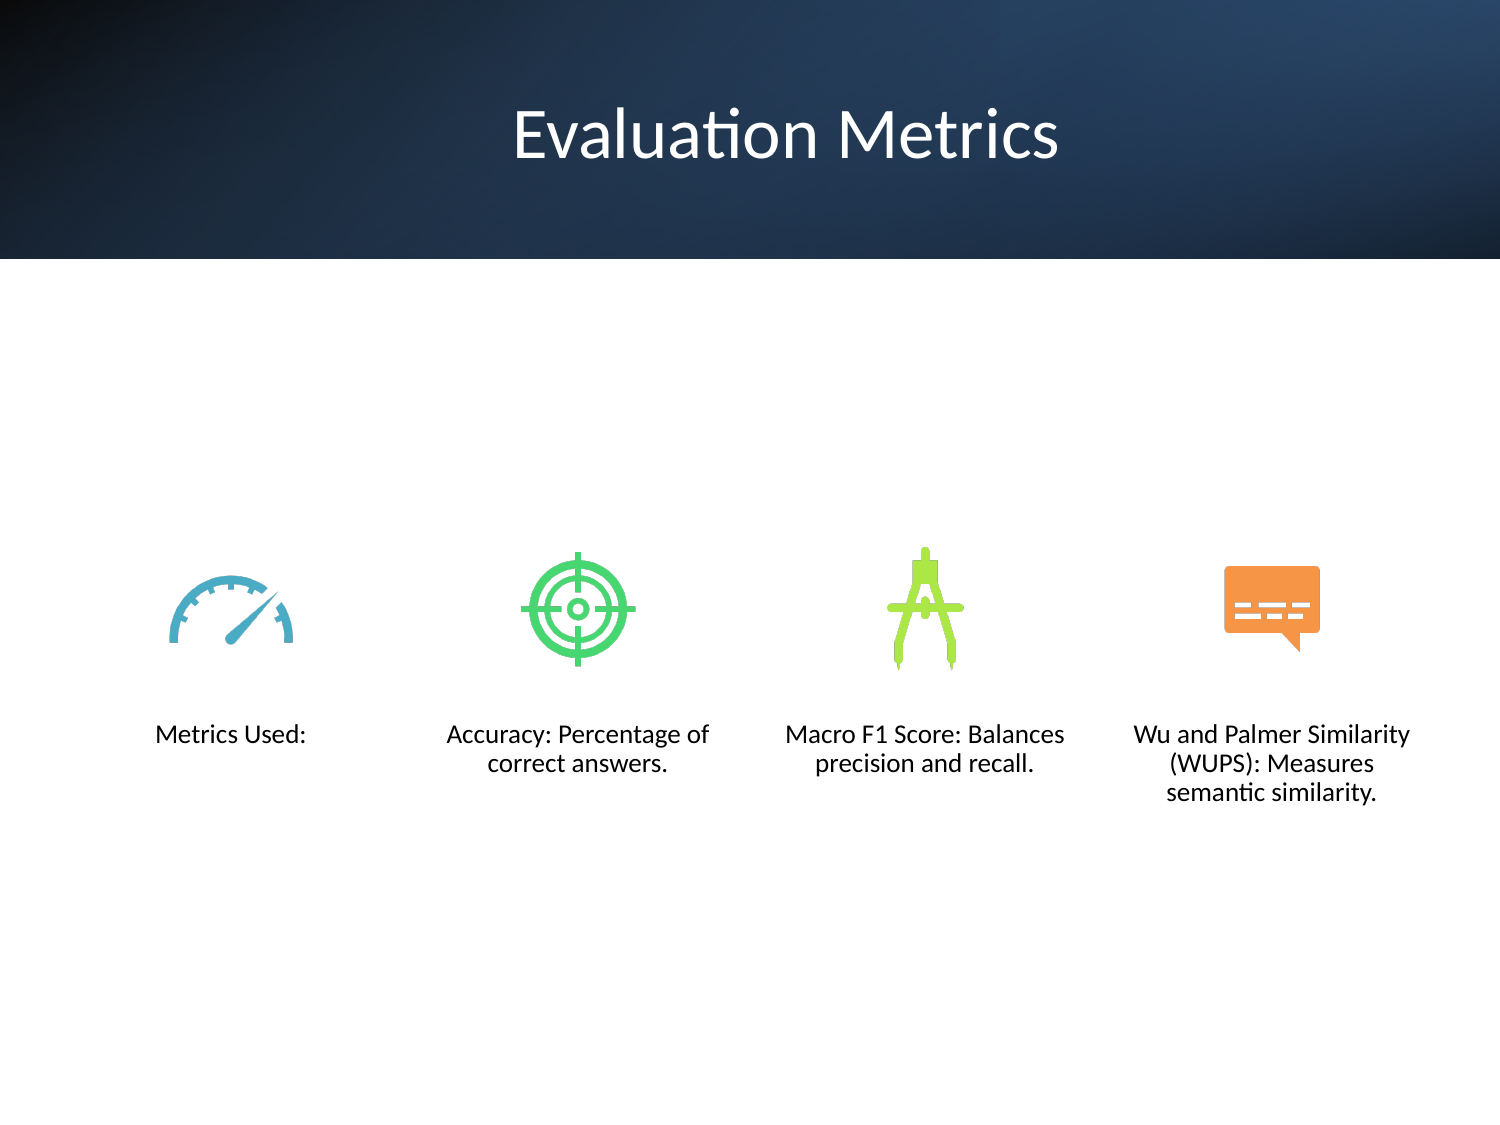

# Evaluation Metrics
Metrics Used:
Accuracy: Percentage of correct answers.
Macro F1 Score: Balances precision and recall.
Wu and Palmer Similarity (WUPS): Measures semantic similarity.